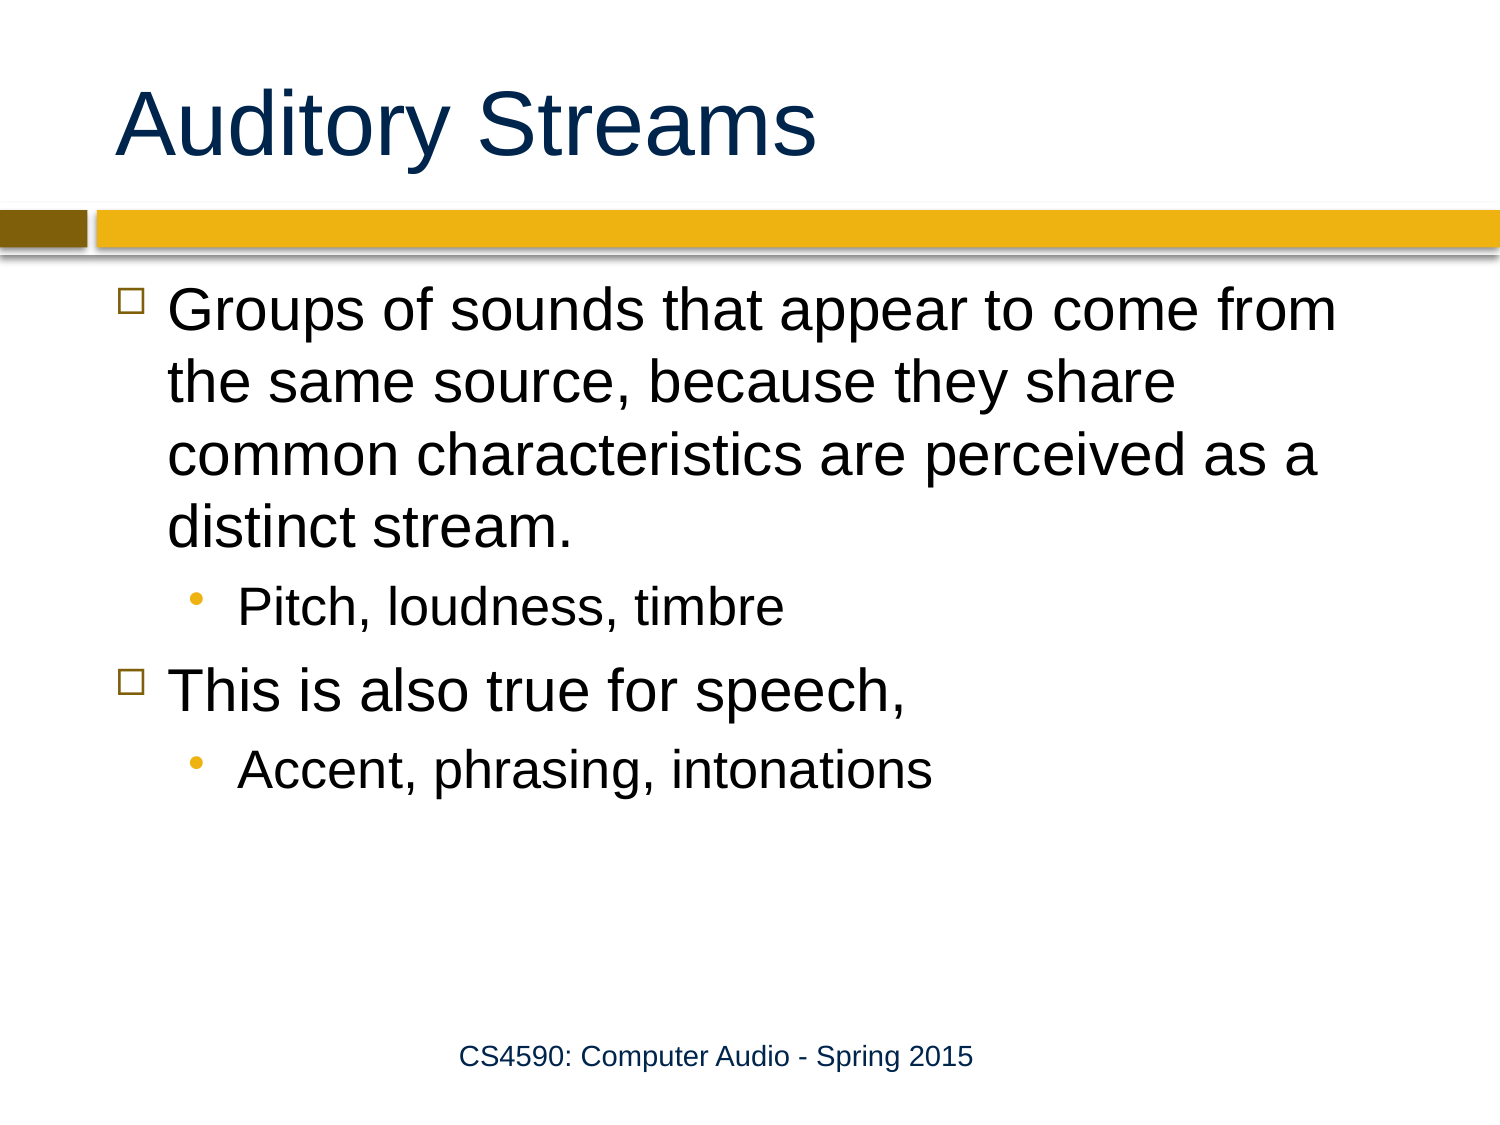

# Auditory Streams
Groups of sounds that appear to come from the same source, because they share common characteristics are perceived as a distinct stream.
Pitch, loudness, timbre
This is also true for speech,
Accent, phrasing, intonations
CS4590: Computer Audio - Spring 2015